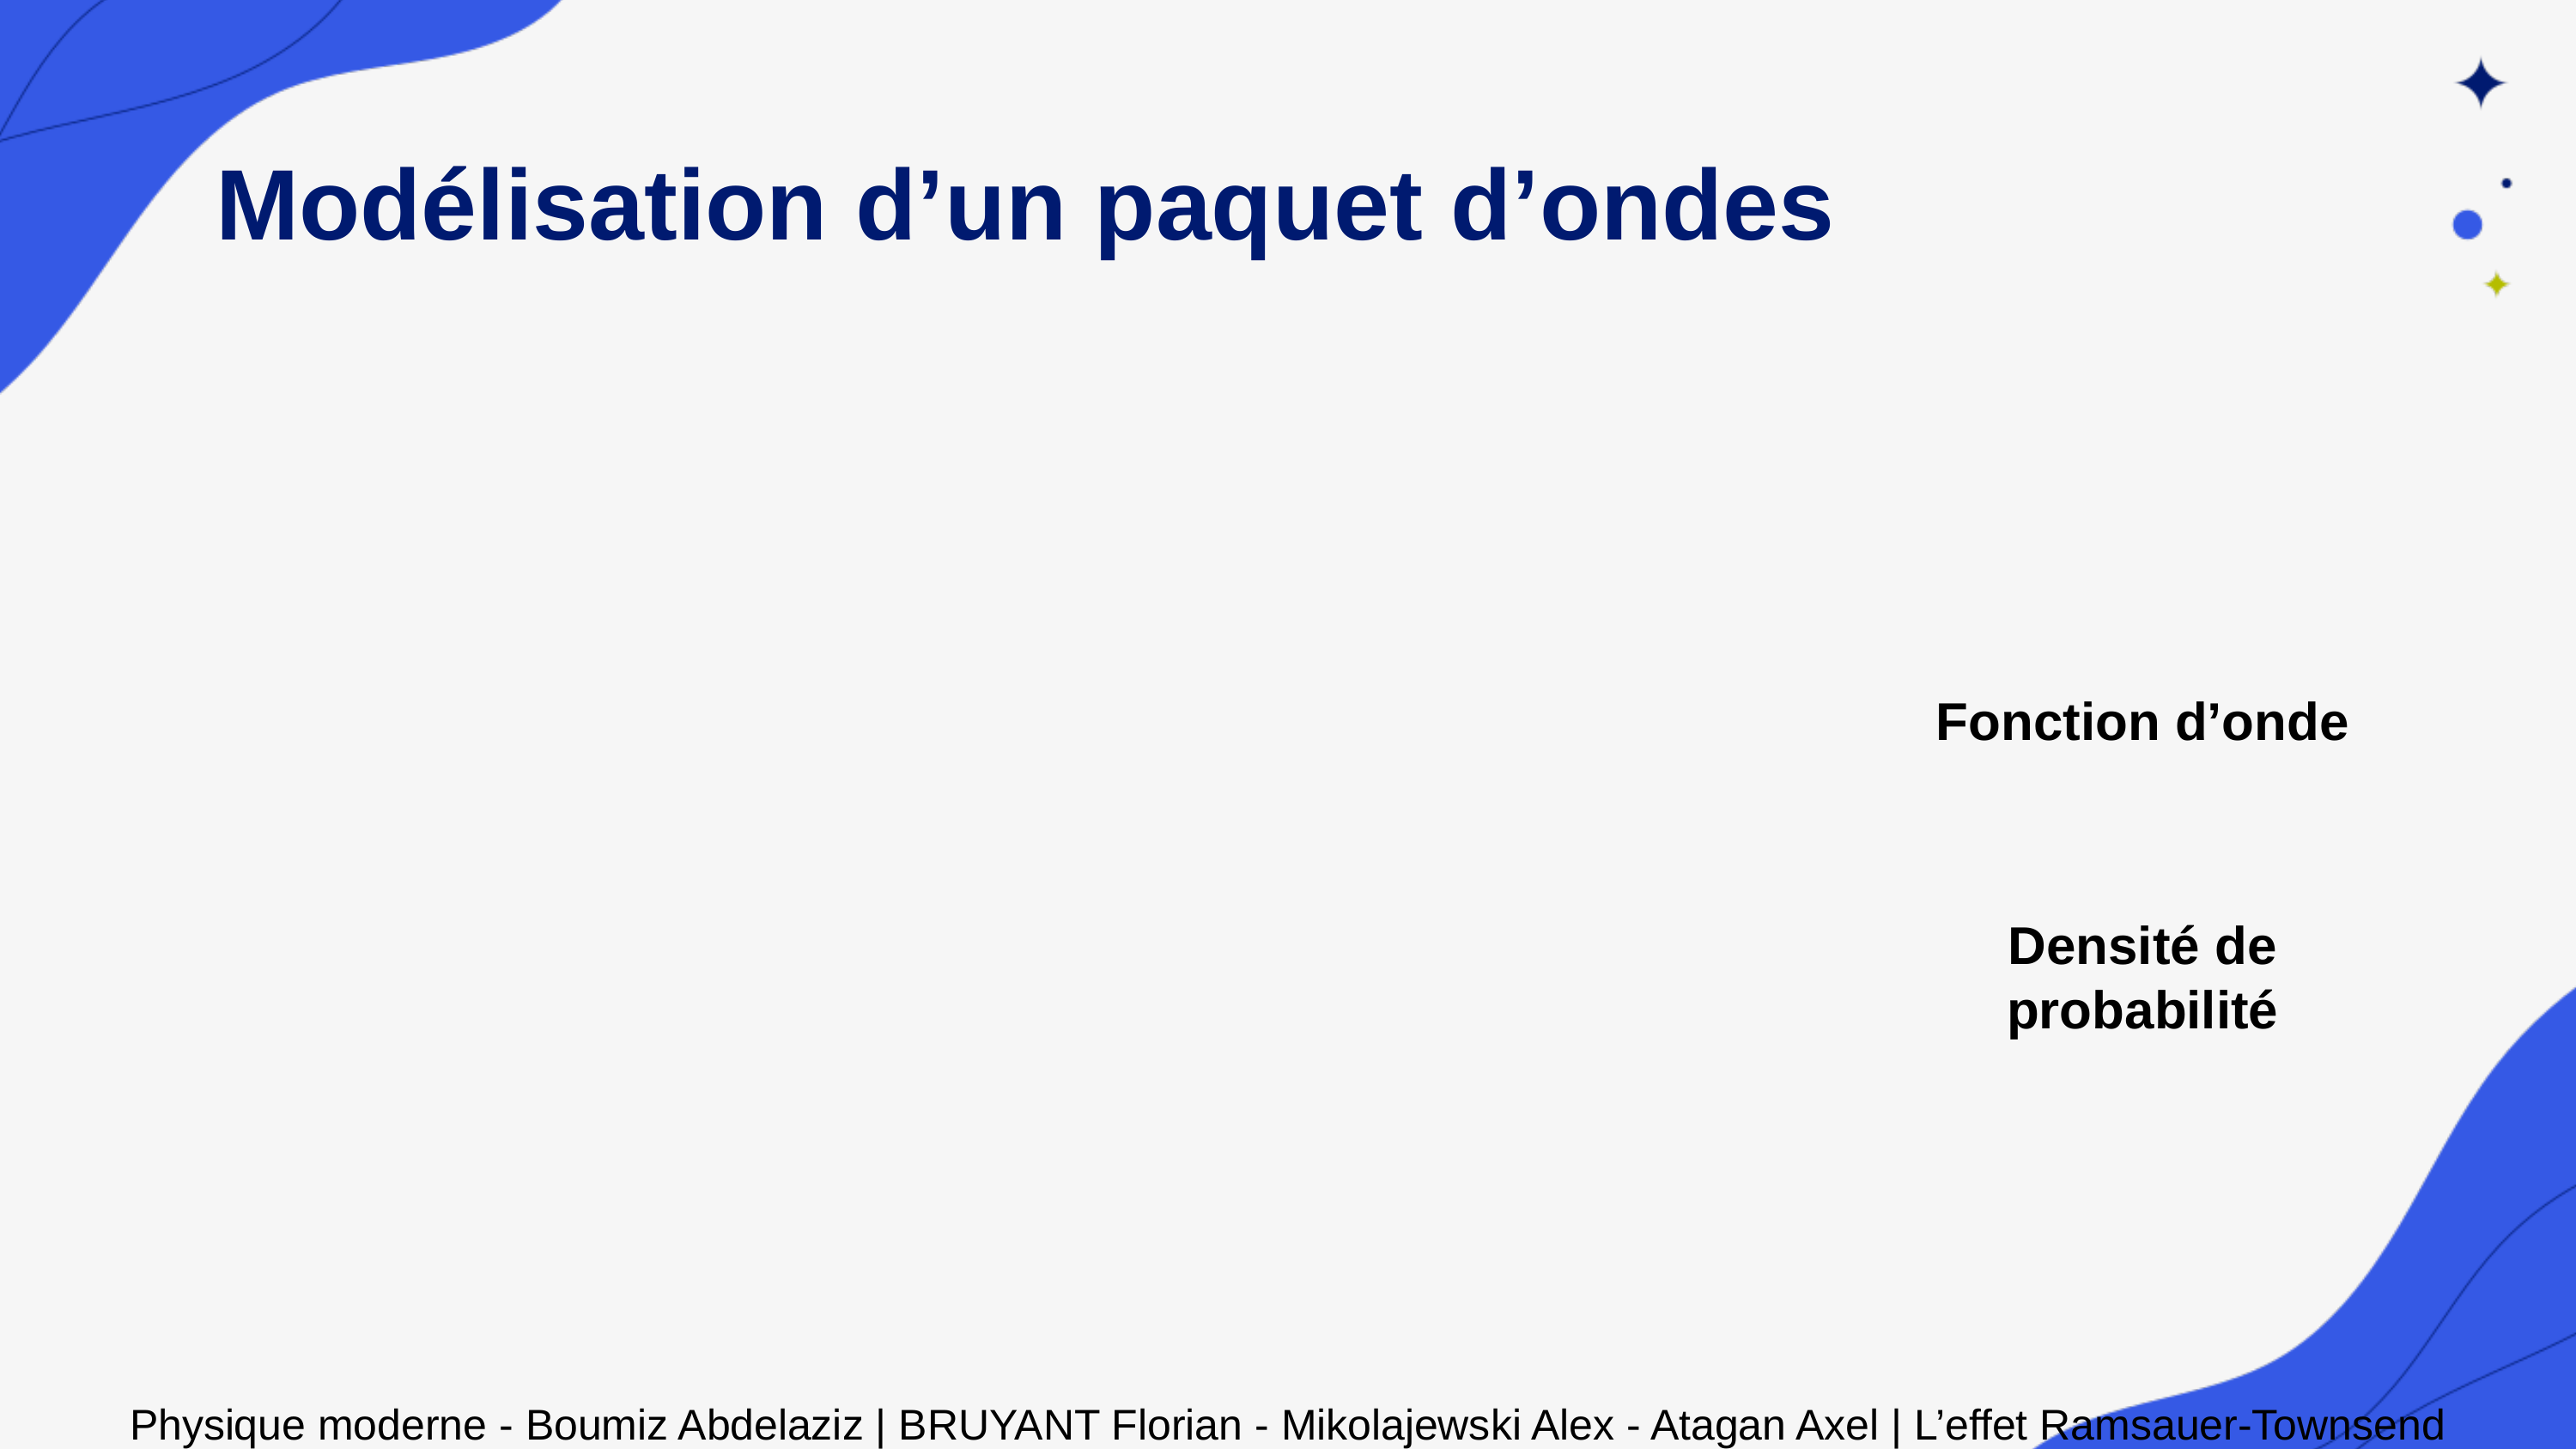

Modélisation d’un paquet d’ondes
Fonction d’onde
Densité de probabilité
Physique moderne - Boumiz Abdelaziz | BRUYANT Florian - Mikolajewski Alex - Atagan Axel | L’effet Ramsauer-Townsend